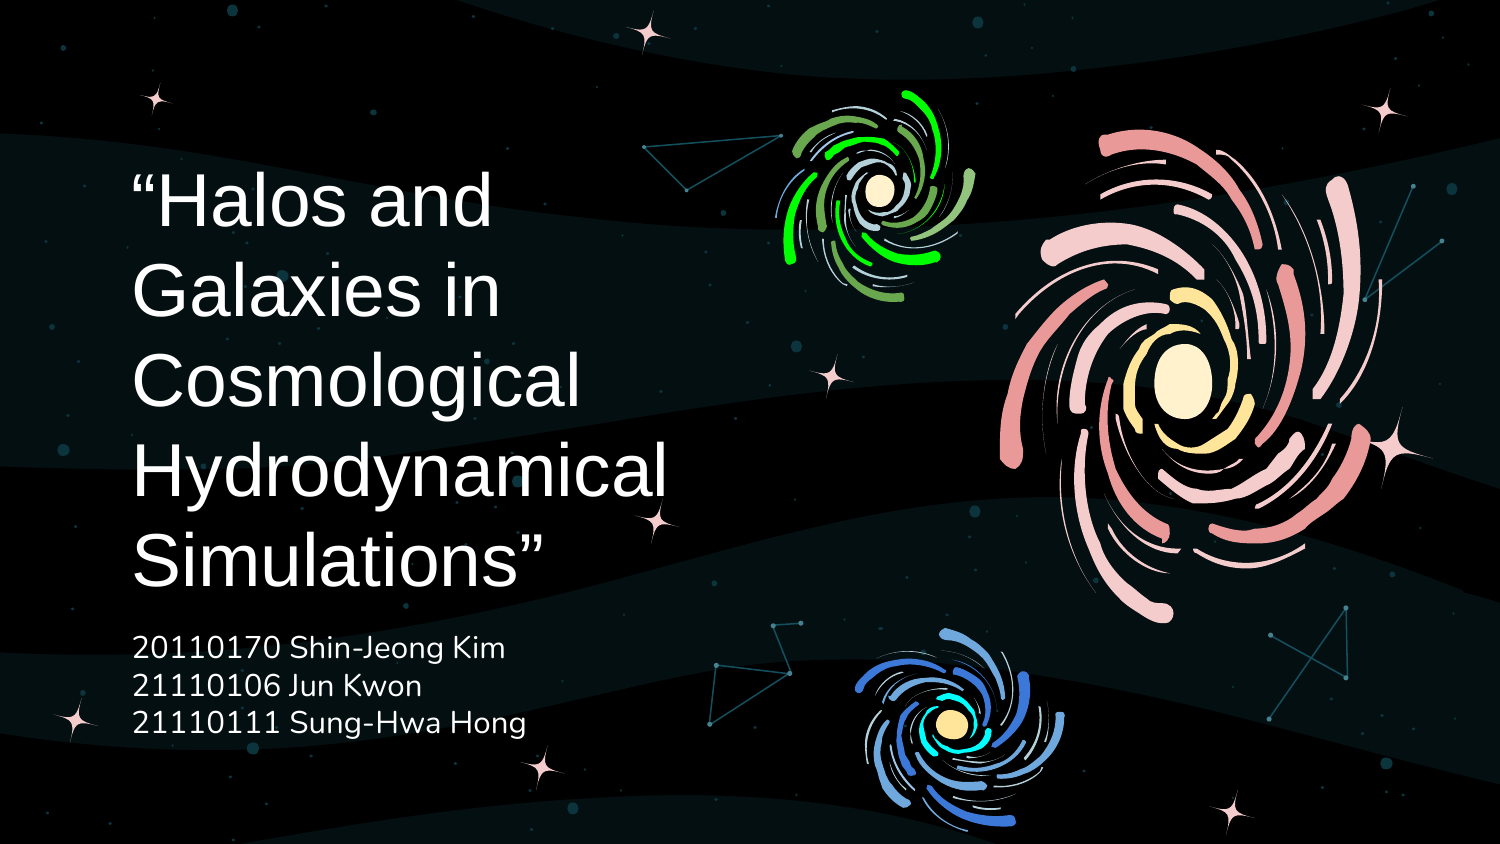

# “Halos and Galaxies in Cosmological Hydrodynamical Simulations”

20110170 Shin-Jeong Kim
21110106 Jun Kwon
21110111 Sung-Hwa Hong

2021- 1 Advanced Astrophysics class project